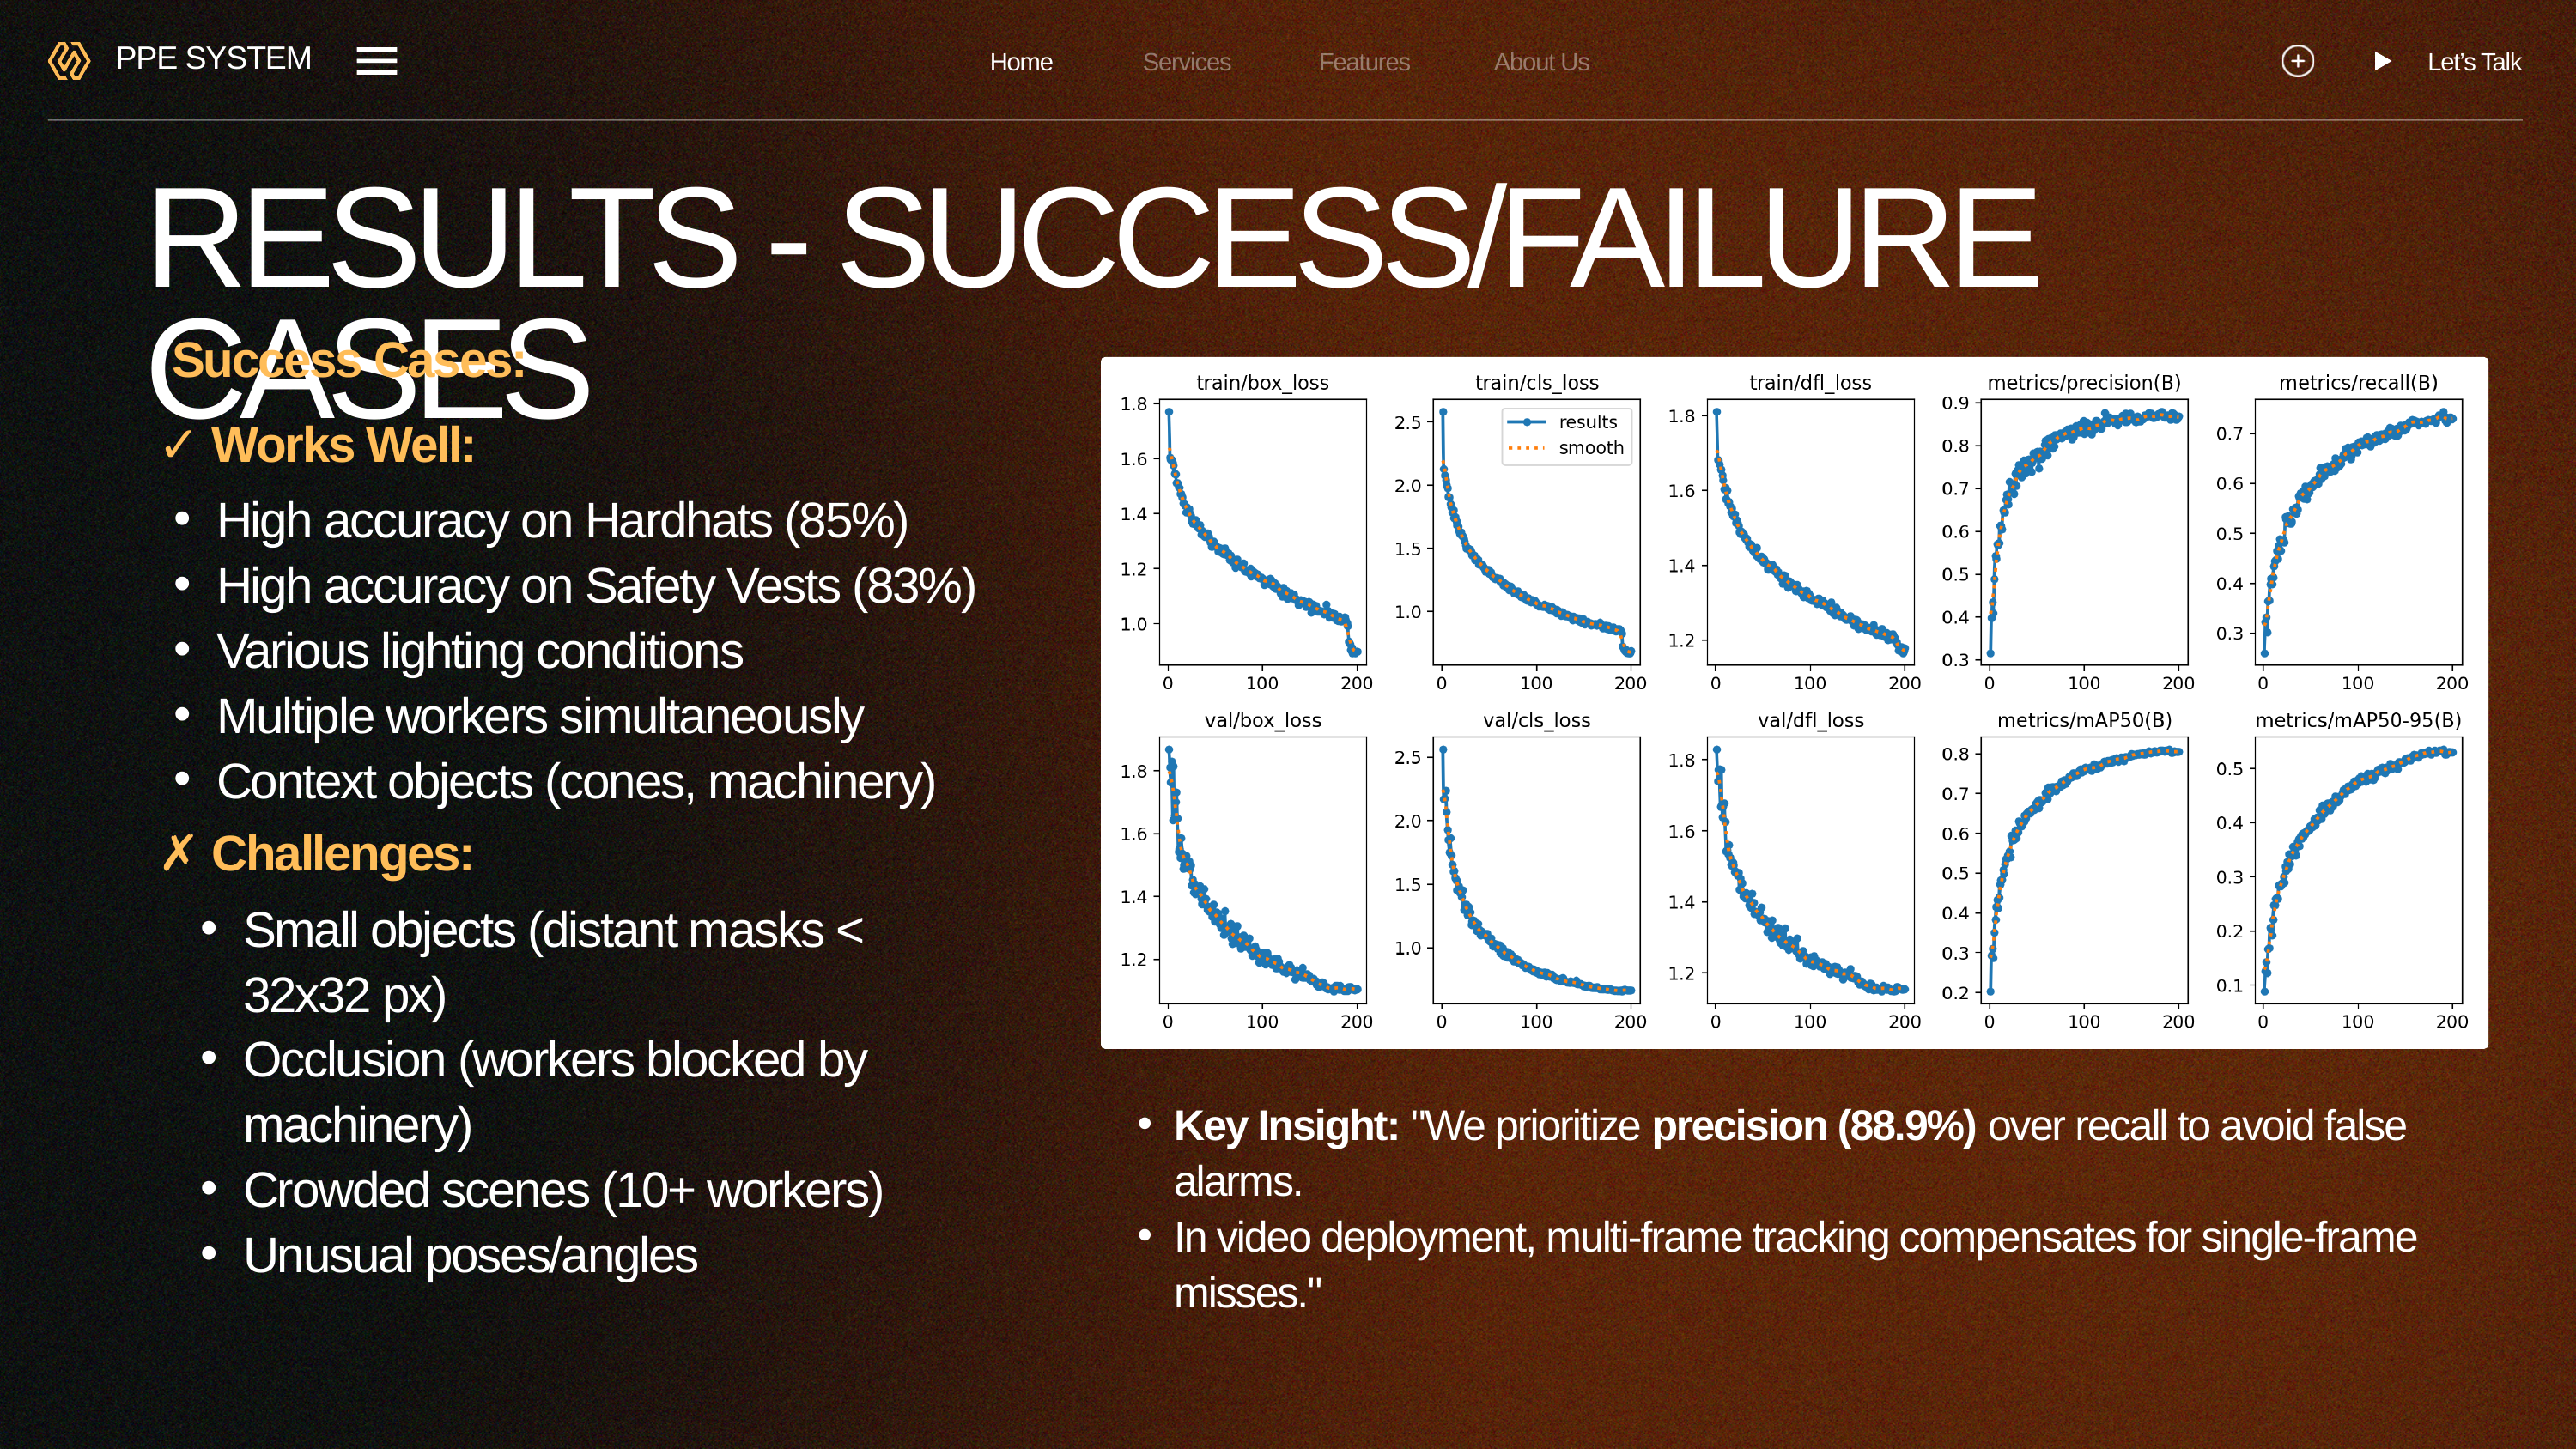

Home
Services
Features
About Us
Let’s Talk

PPE SYSTEM

RESULTS - SUCCESS/FAILURE CASES
 Success Cases:

✓ Works Well:
High accuracy on Hardhats (85%)
High accuracy on Safety Vests (83%)
Various lighting conditions
Multiple workers simultaneously
Context objects (cones, machinery)
✗ Challenges:
Small objects (distant masks < 32x32 px)
Occlusion (workers blocked by machinery)
Crowded scenes (10+ workers)
Unusual poses/angles
Key Insight: "We prioritize precision (88.9%) over recall to avoid false alarms.
In video deployment, multi-frame tracking compensates for single-frame misses."